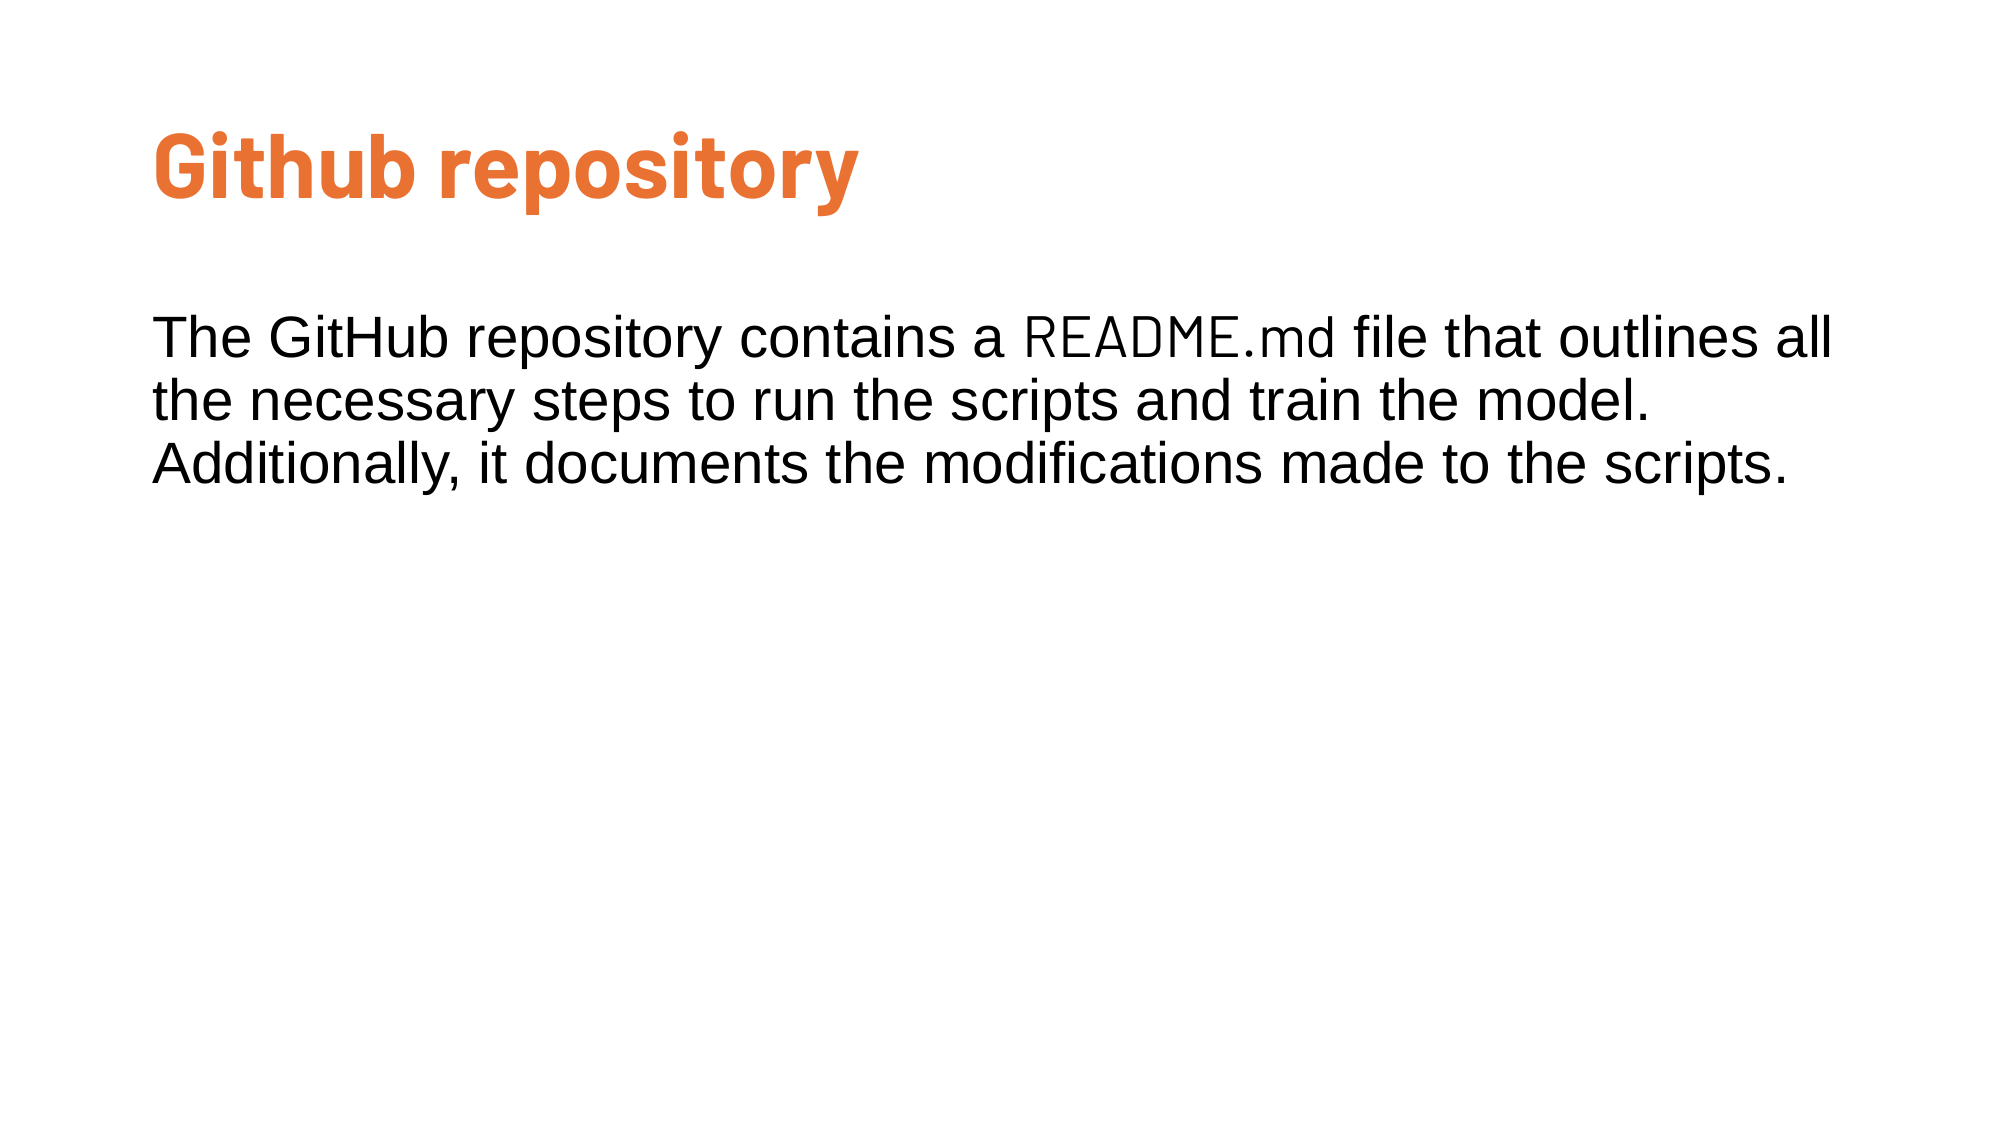

# Github repository
The GitHub repository contains a README.md file that outlines all the necessary steps to run the scripts and train the model. Additionally, it documents the modifications made to the scripts.